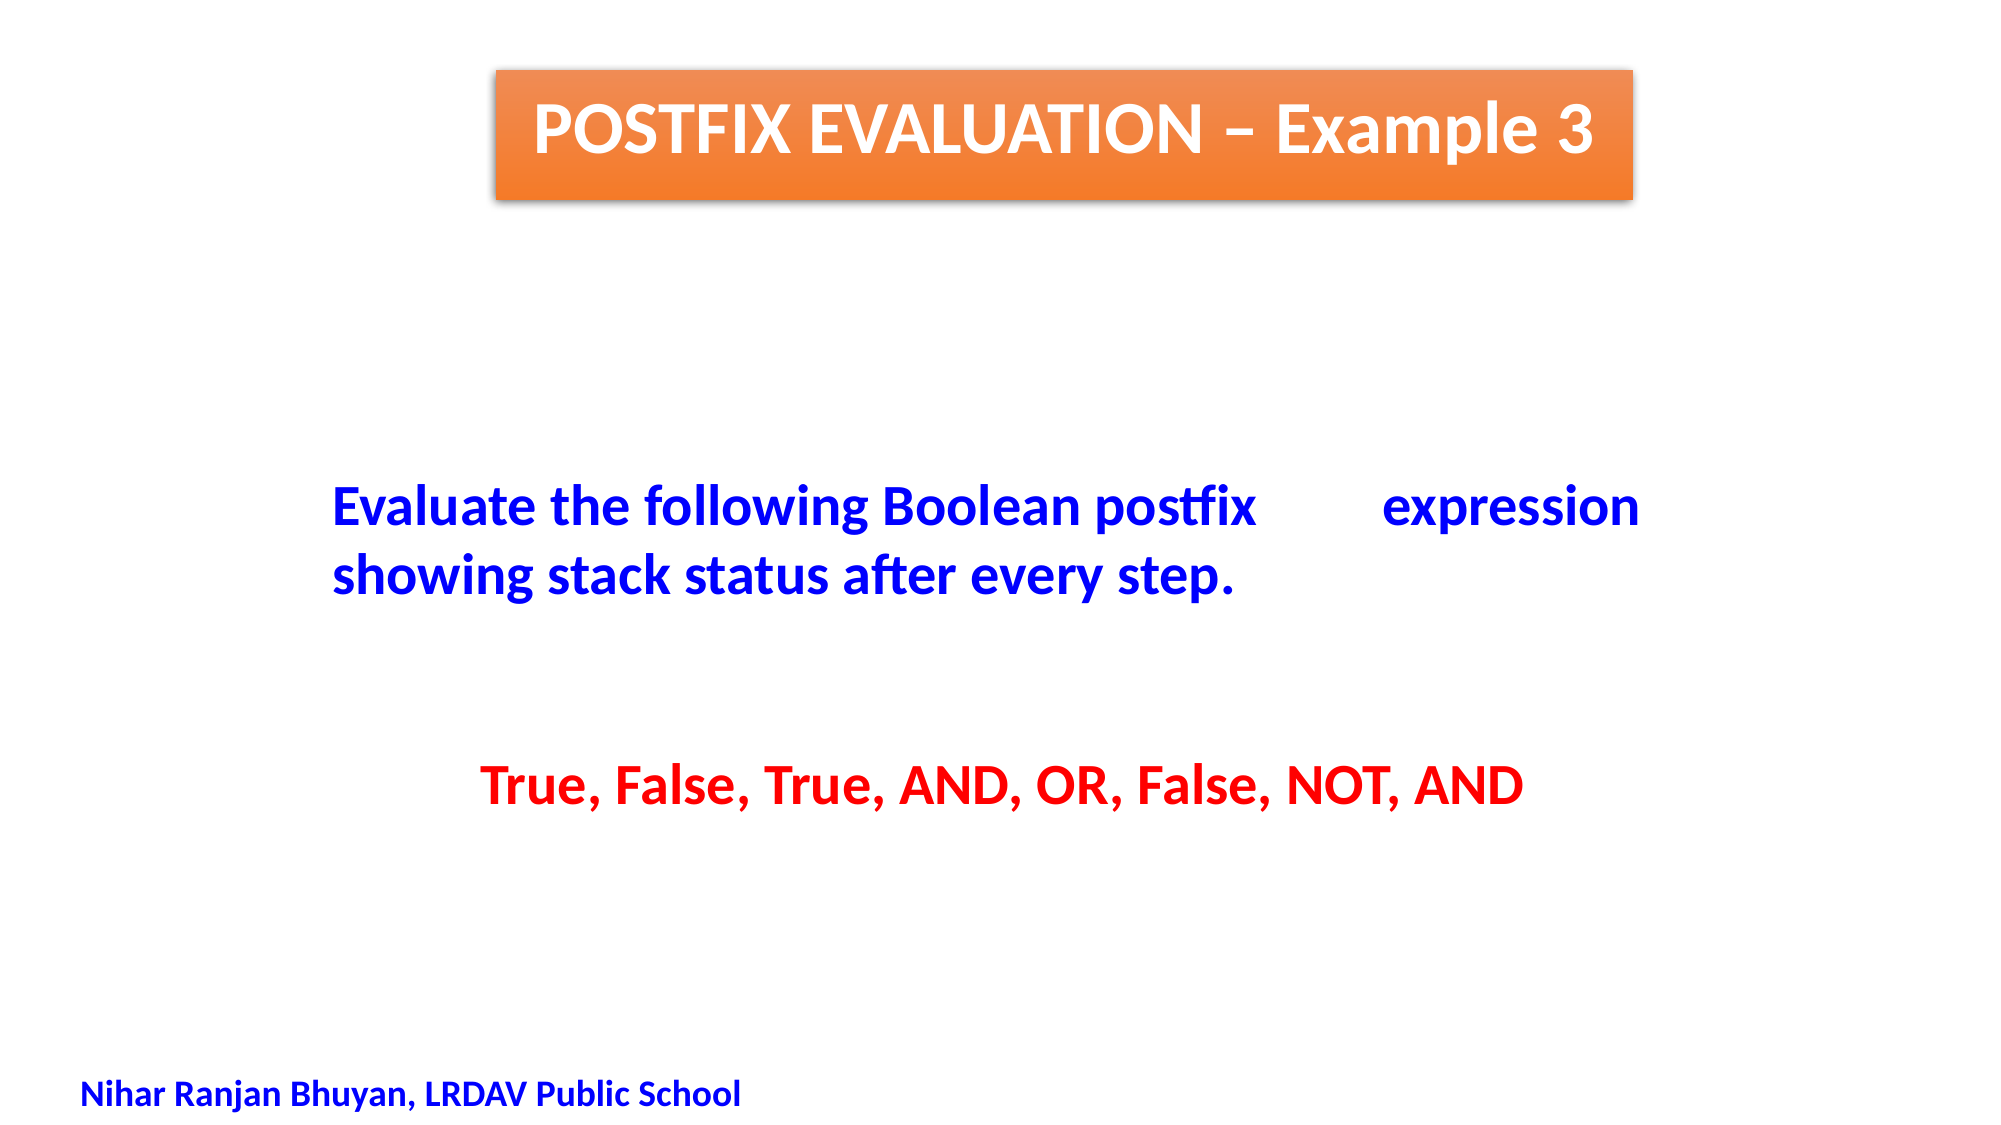

POSTFIX EVALUATION – Example 3

Evaluate the following Boolean postfix 	expression showing stack status after every step.

True, False, True, AND, OR, False, NOT, AND
Nihar Ranjan Bhuyan, LRDAV Public School